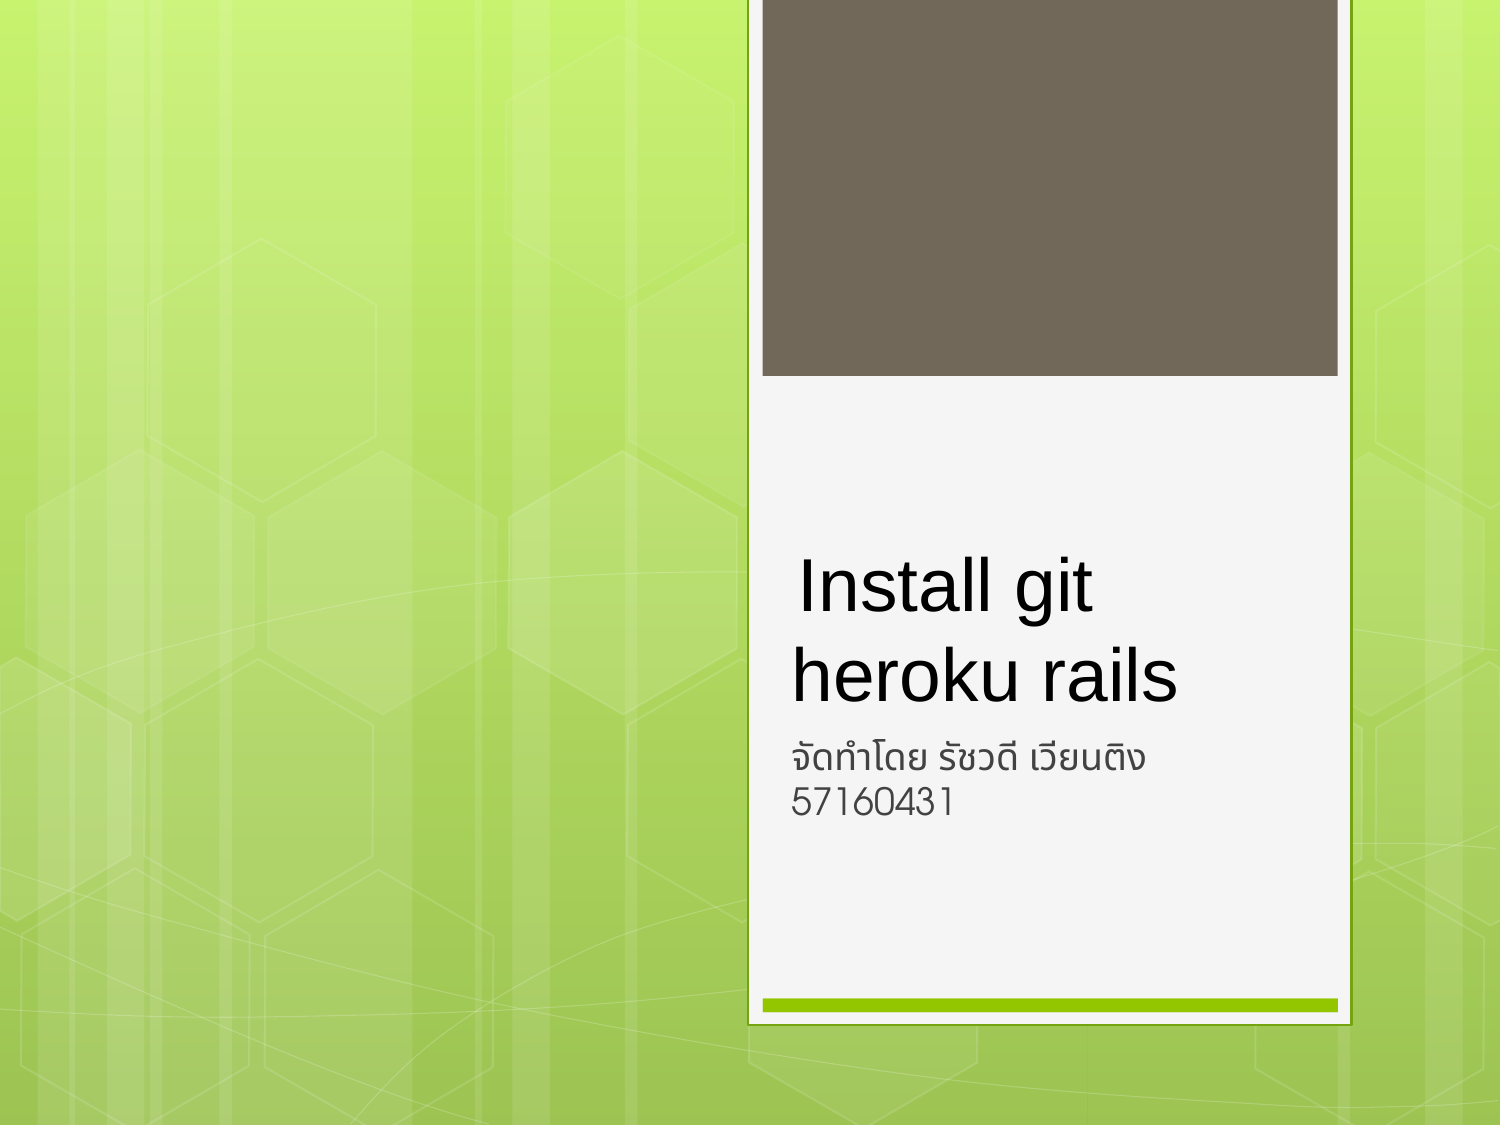

# Install git heroku rails
จัดทำโดย รัชวดี เวียนติง 57160431